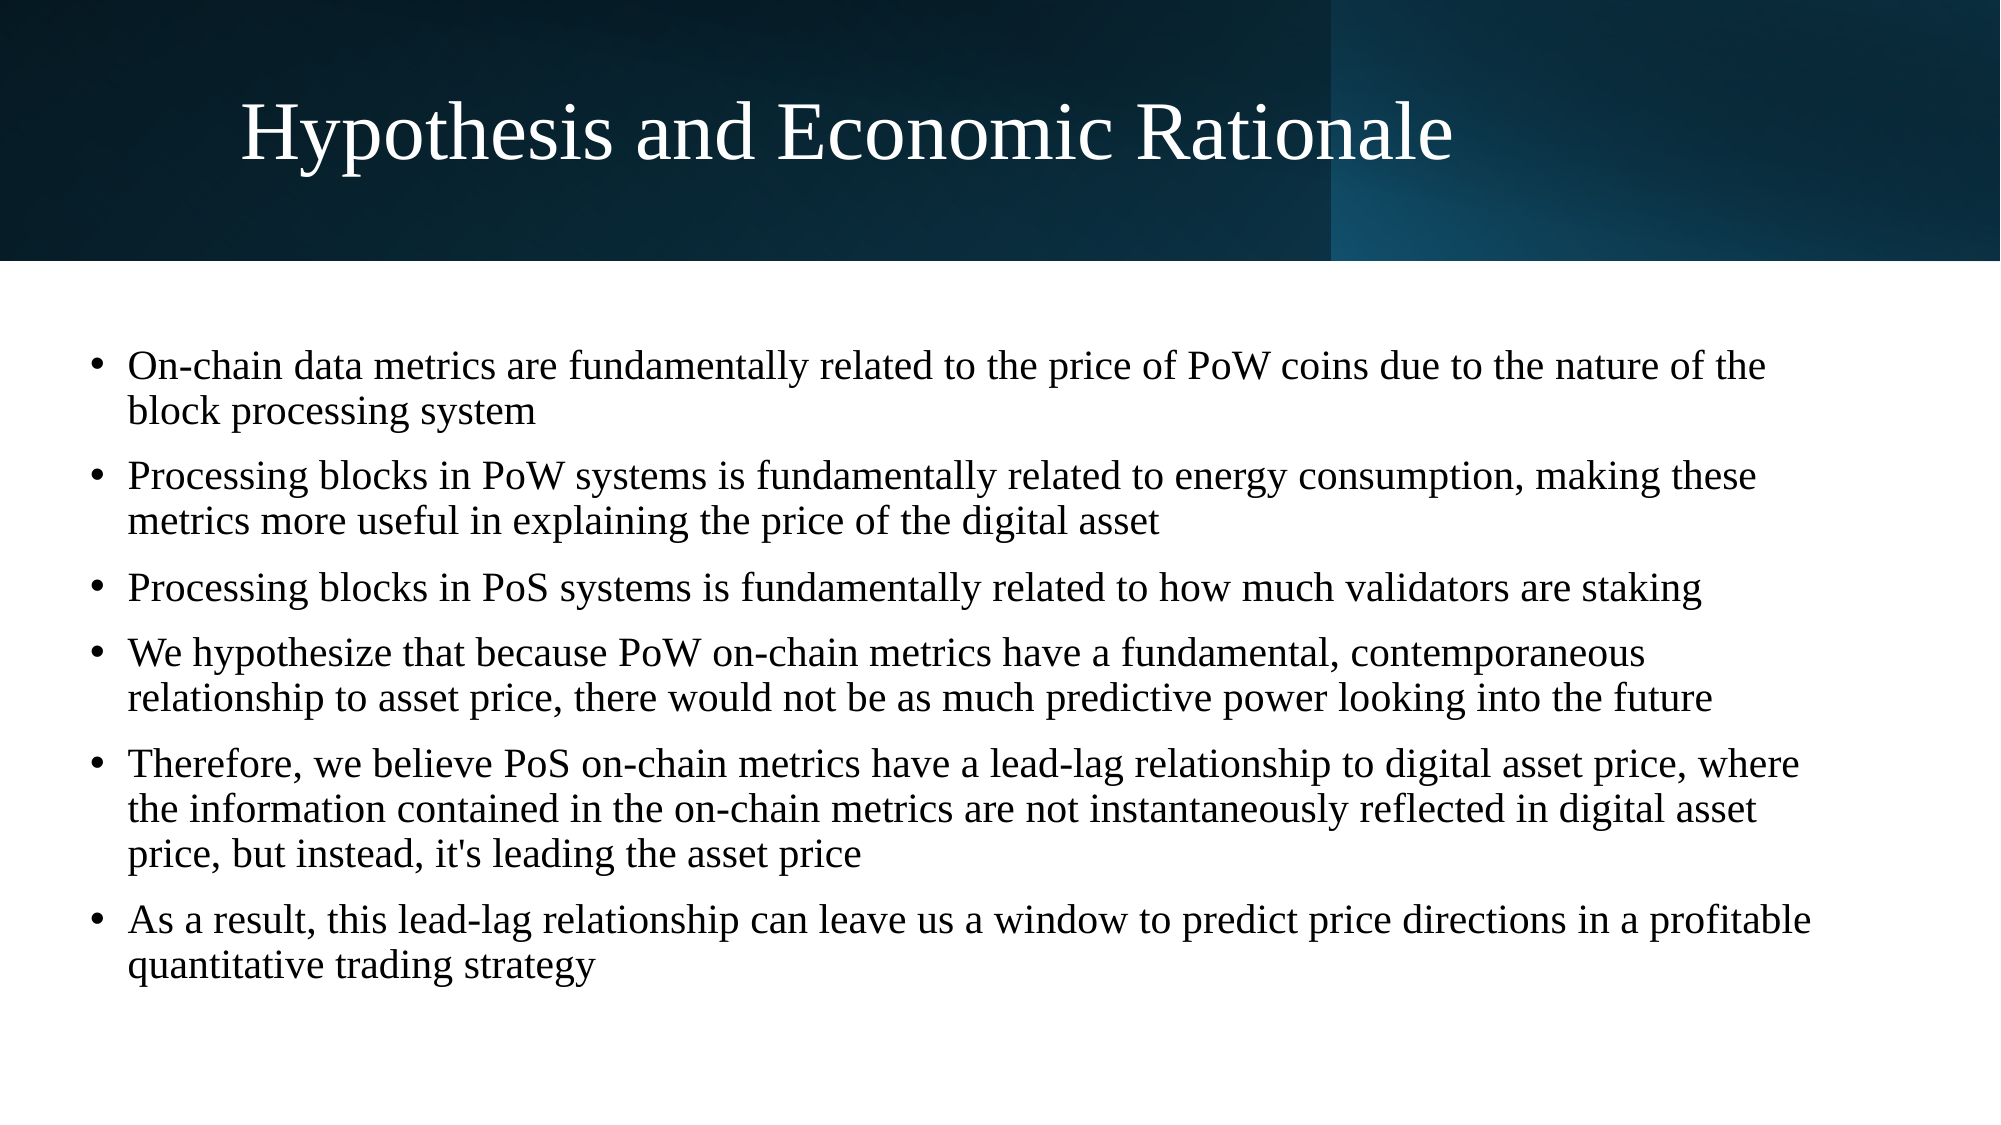

# Hypothesis and Economic Rationale
On-chain data metrics are fundamentally related to the price of PoW coins due to the nature of the block processing system
Processing blocks in PoW systems is fundamentally related to energy consumption, making these metrics more useful in explaining the price of the digital asset
Processing blocks in PoS systems is fundamentally related to how much validators are staking
We hypothesize that because PoW on-chain metrics have a fundamental, contemporaneous relationship to asset price, there would not be as much predictive power looking into the future
Therefore, we believe PoS on-chain metrics have a lead-lag relationship to digital asset price, where the information contained in the on-chain metrics are not instantaneously reflected in digital asset price, but instead, it's leading the asset price
As a result, this lead-lag relationship can leave us a window to predict price directions in a profitable quantitative trading strategy